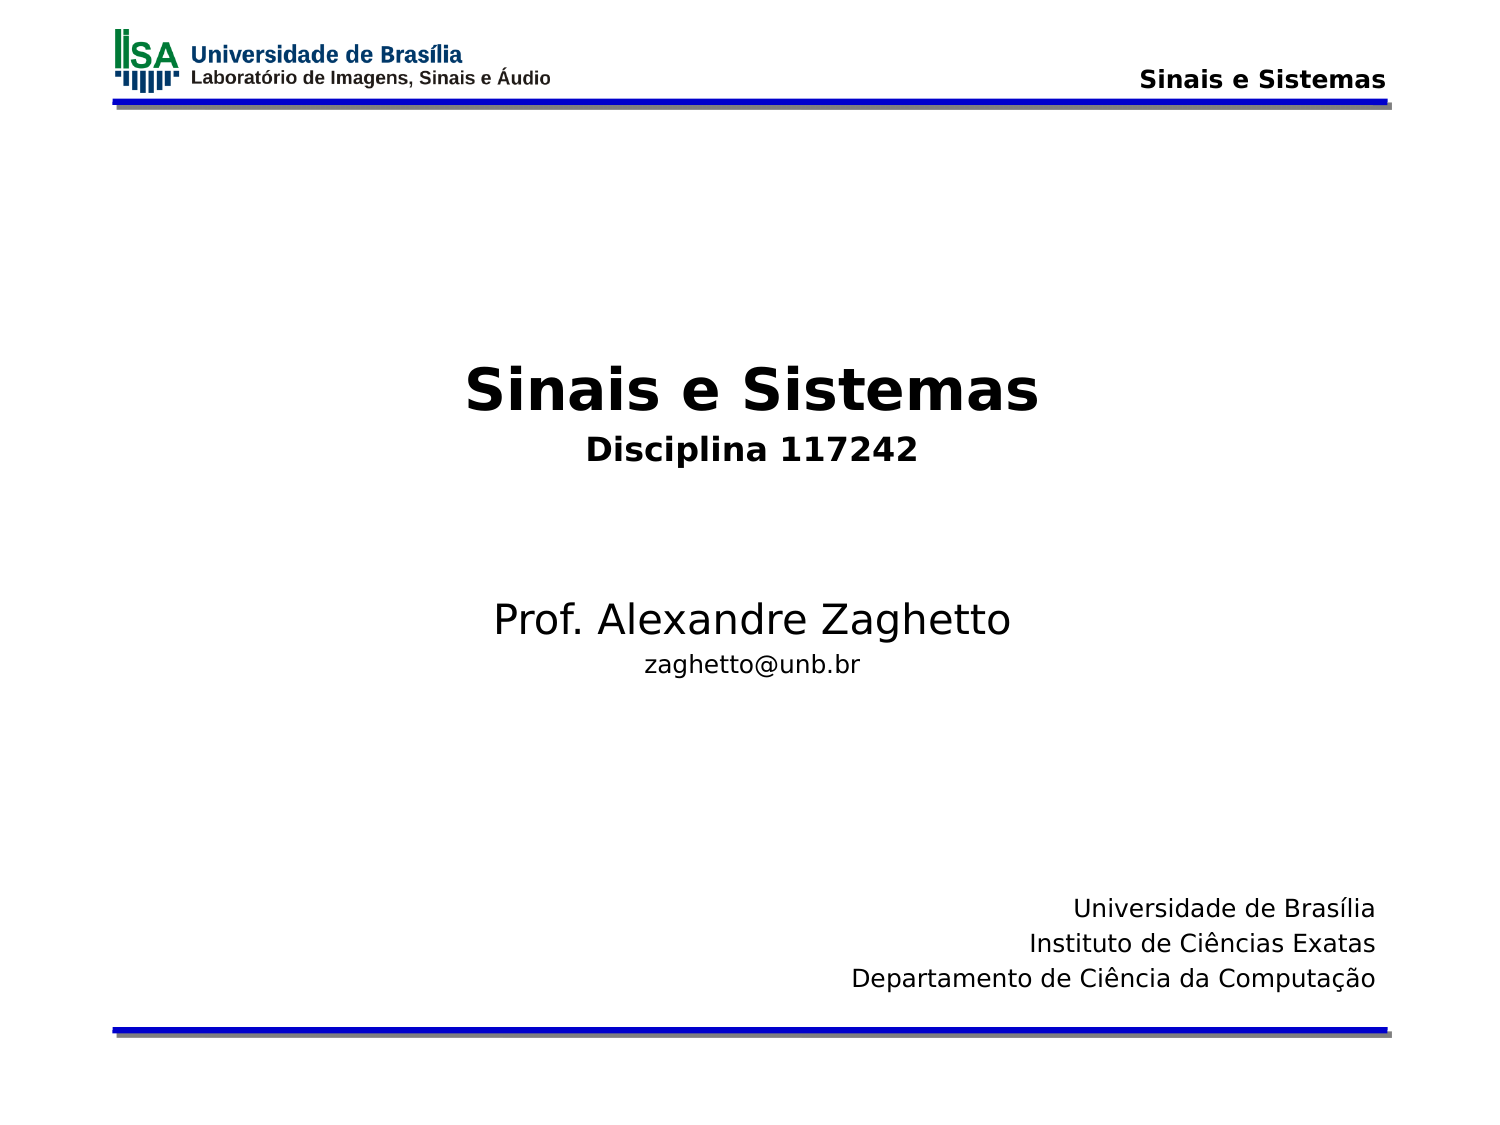

Sinais e Sistemas
Disciplina 117242

Prof. Alexandre Zaghetto
zaghetto@unb.br

Universidade de Brasília
Instituto de Ciências Exatas
Departamento de Ciência da Computação